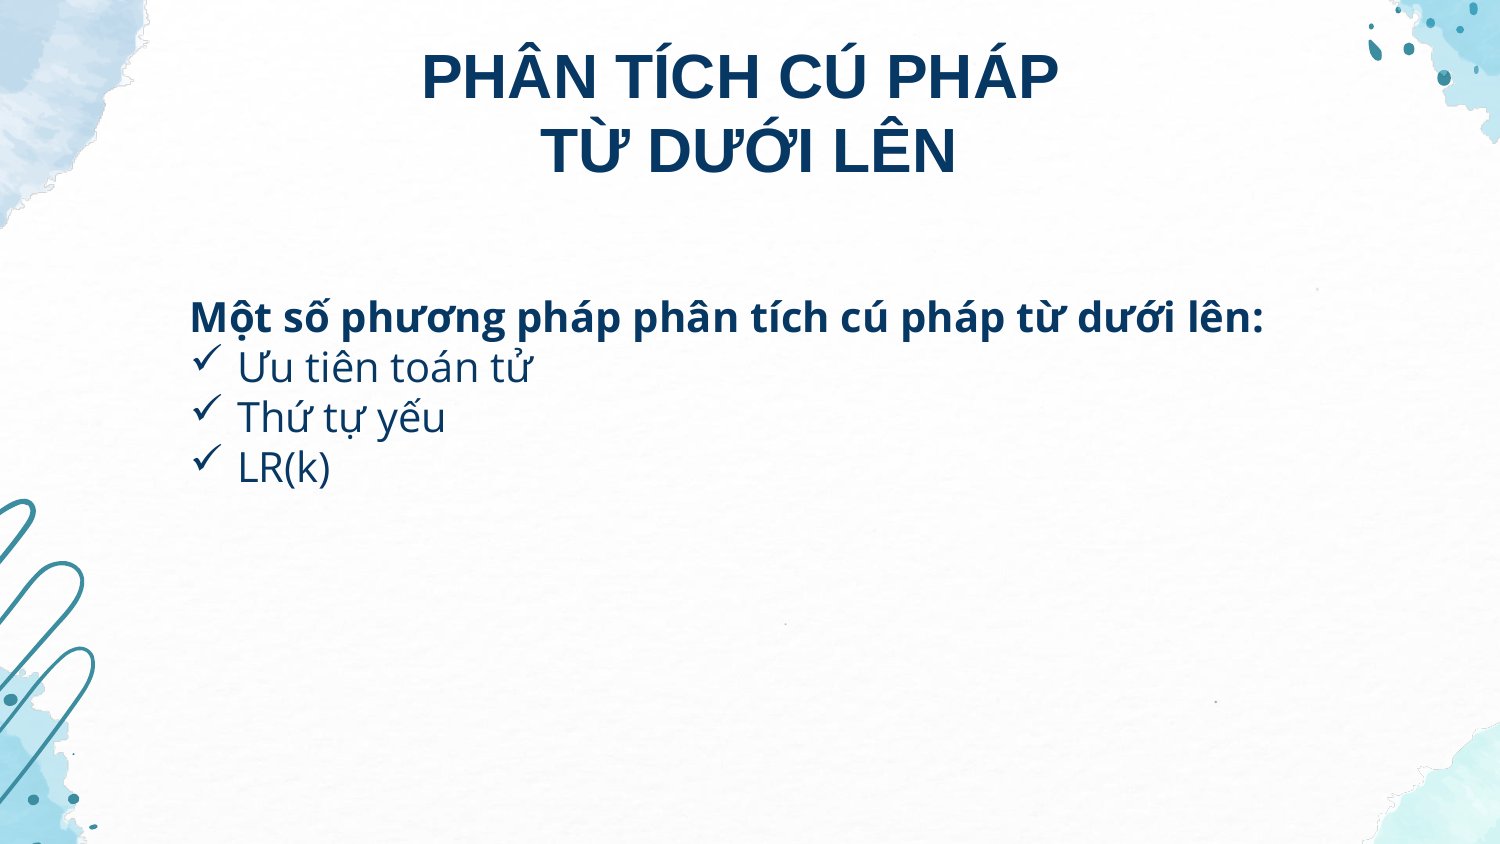

PHÂN TÍCH CÚ PHÁP
TỪ DƯỚI LÊN
Một số phương pháp phân tích cú pháp từ dưới lên:
Ưu tiên toán tử
Thứ tự yếu
LR(k)